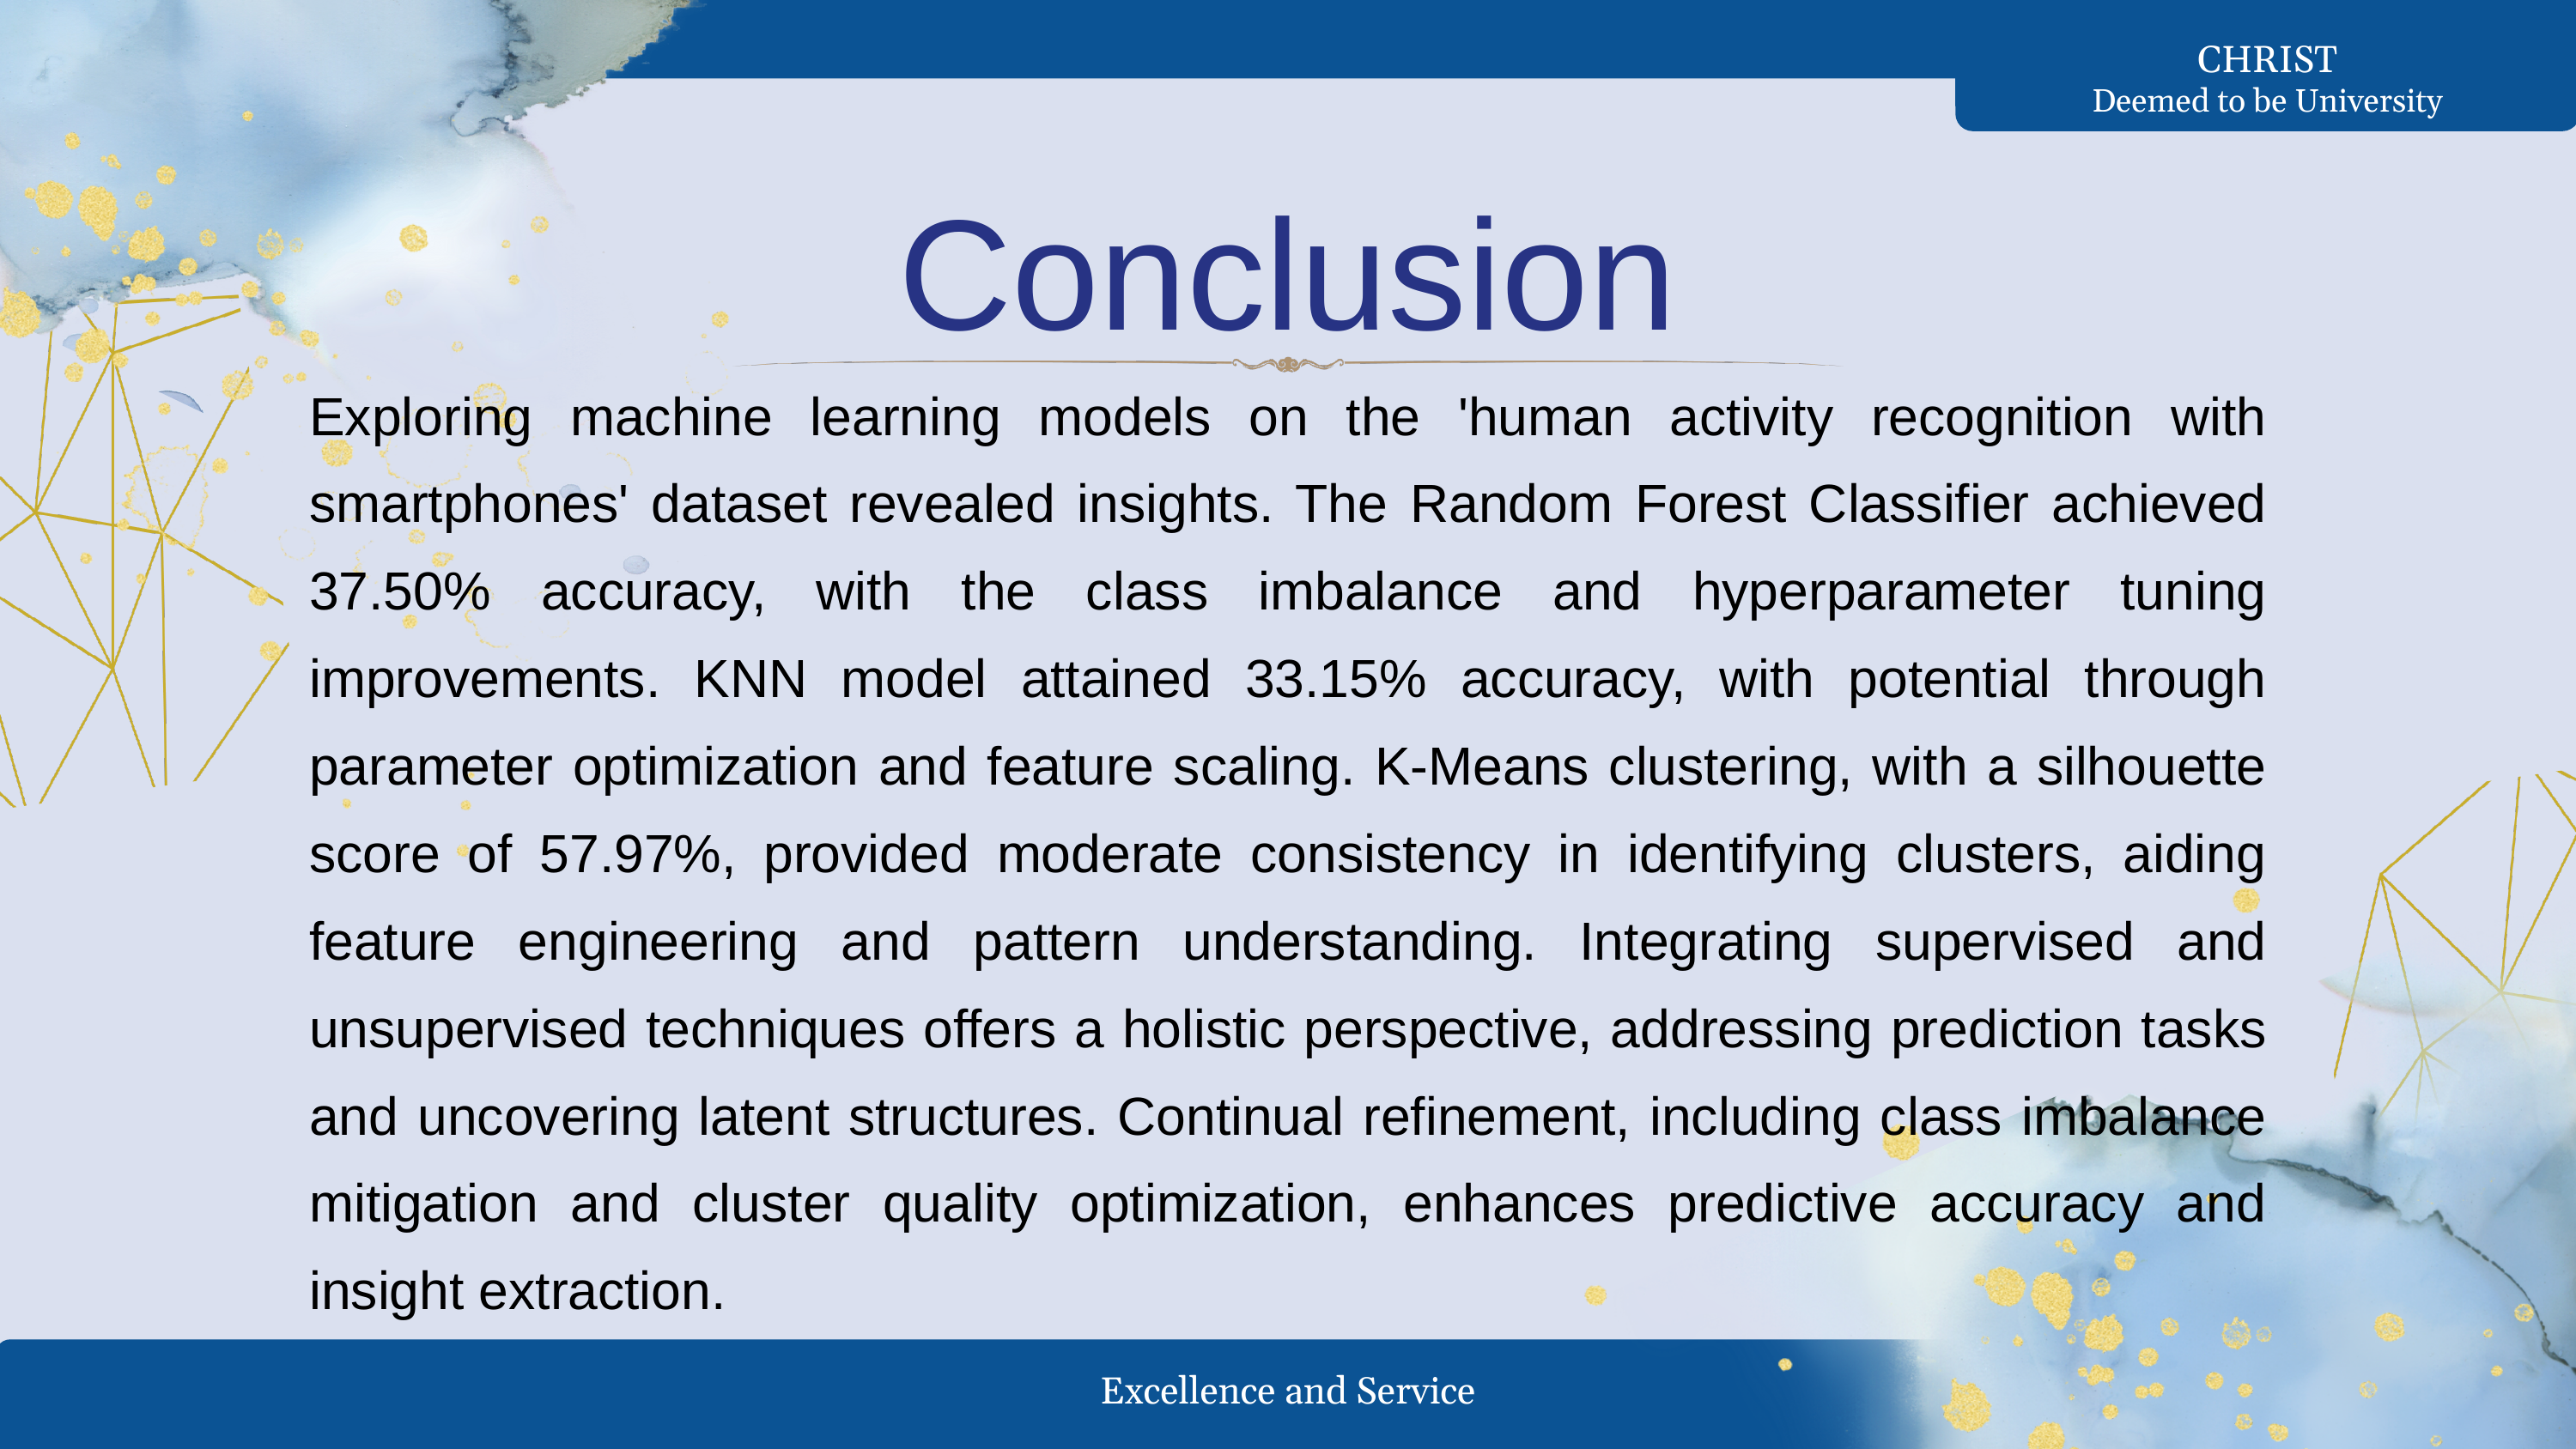

Conclusion

Exploring machine learning models on the 'human activity recognition with smartphones' dataset revealed insights. The Random Forest Classifier achieved 37.50% accuracy, with the class imbalance and hyperparameter tuning improvements. KNN model attained 33.15% accuracy, with potential through parameter optimization and feature scaling. K-Means clustering, with a silhouette score of 57.97%, provided moderate consistency in identifying clusters, aiding feature engineering and pattern understanding. Integrating supervised and unsupervised techniques offers a holistic perspective, addressing prediction tasks and uncovering latent structures. Continual refinement, including class imbalance mitigation and cluster quality optimization, enhances predictive accuracy and insight extraction.